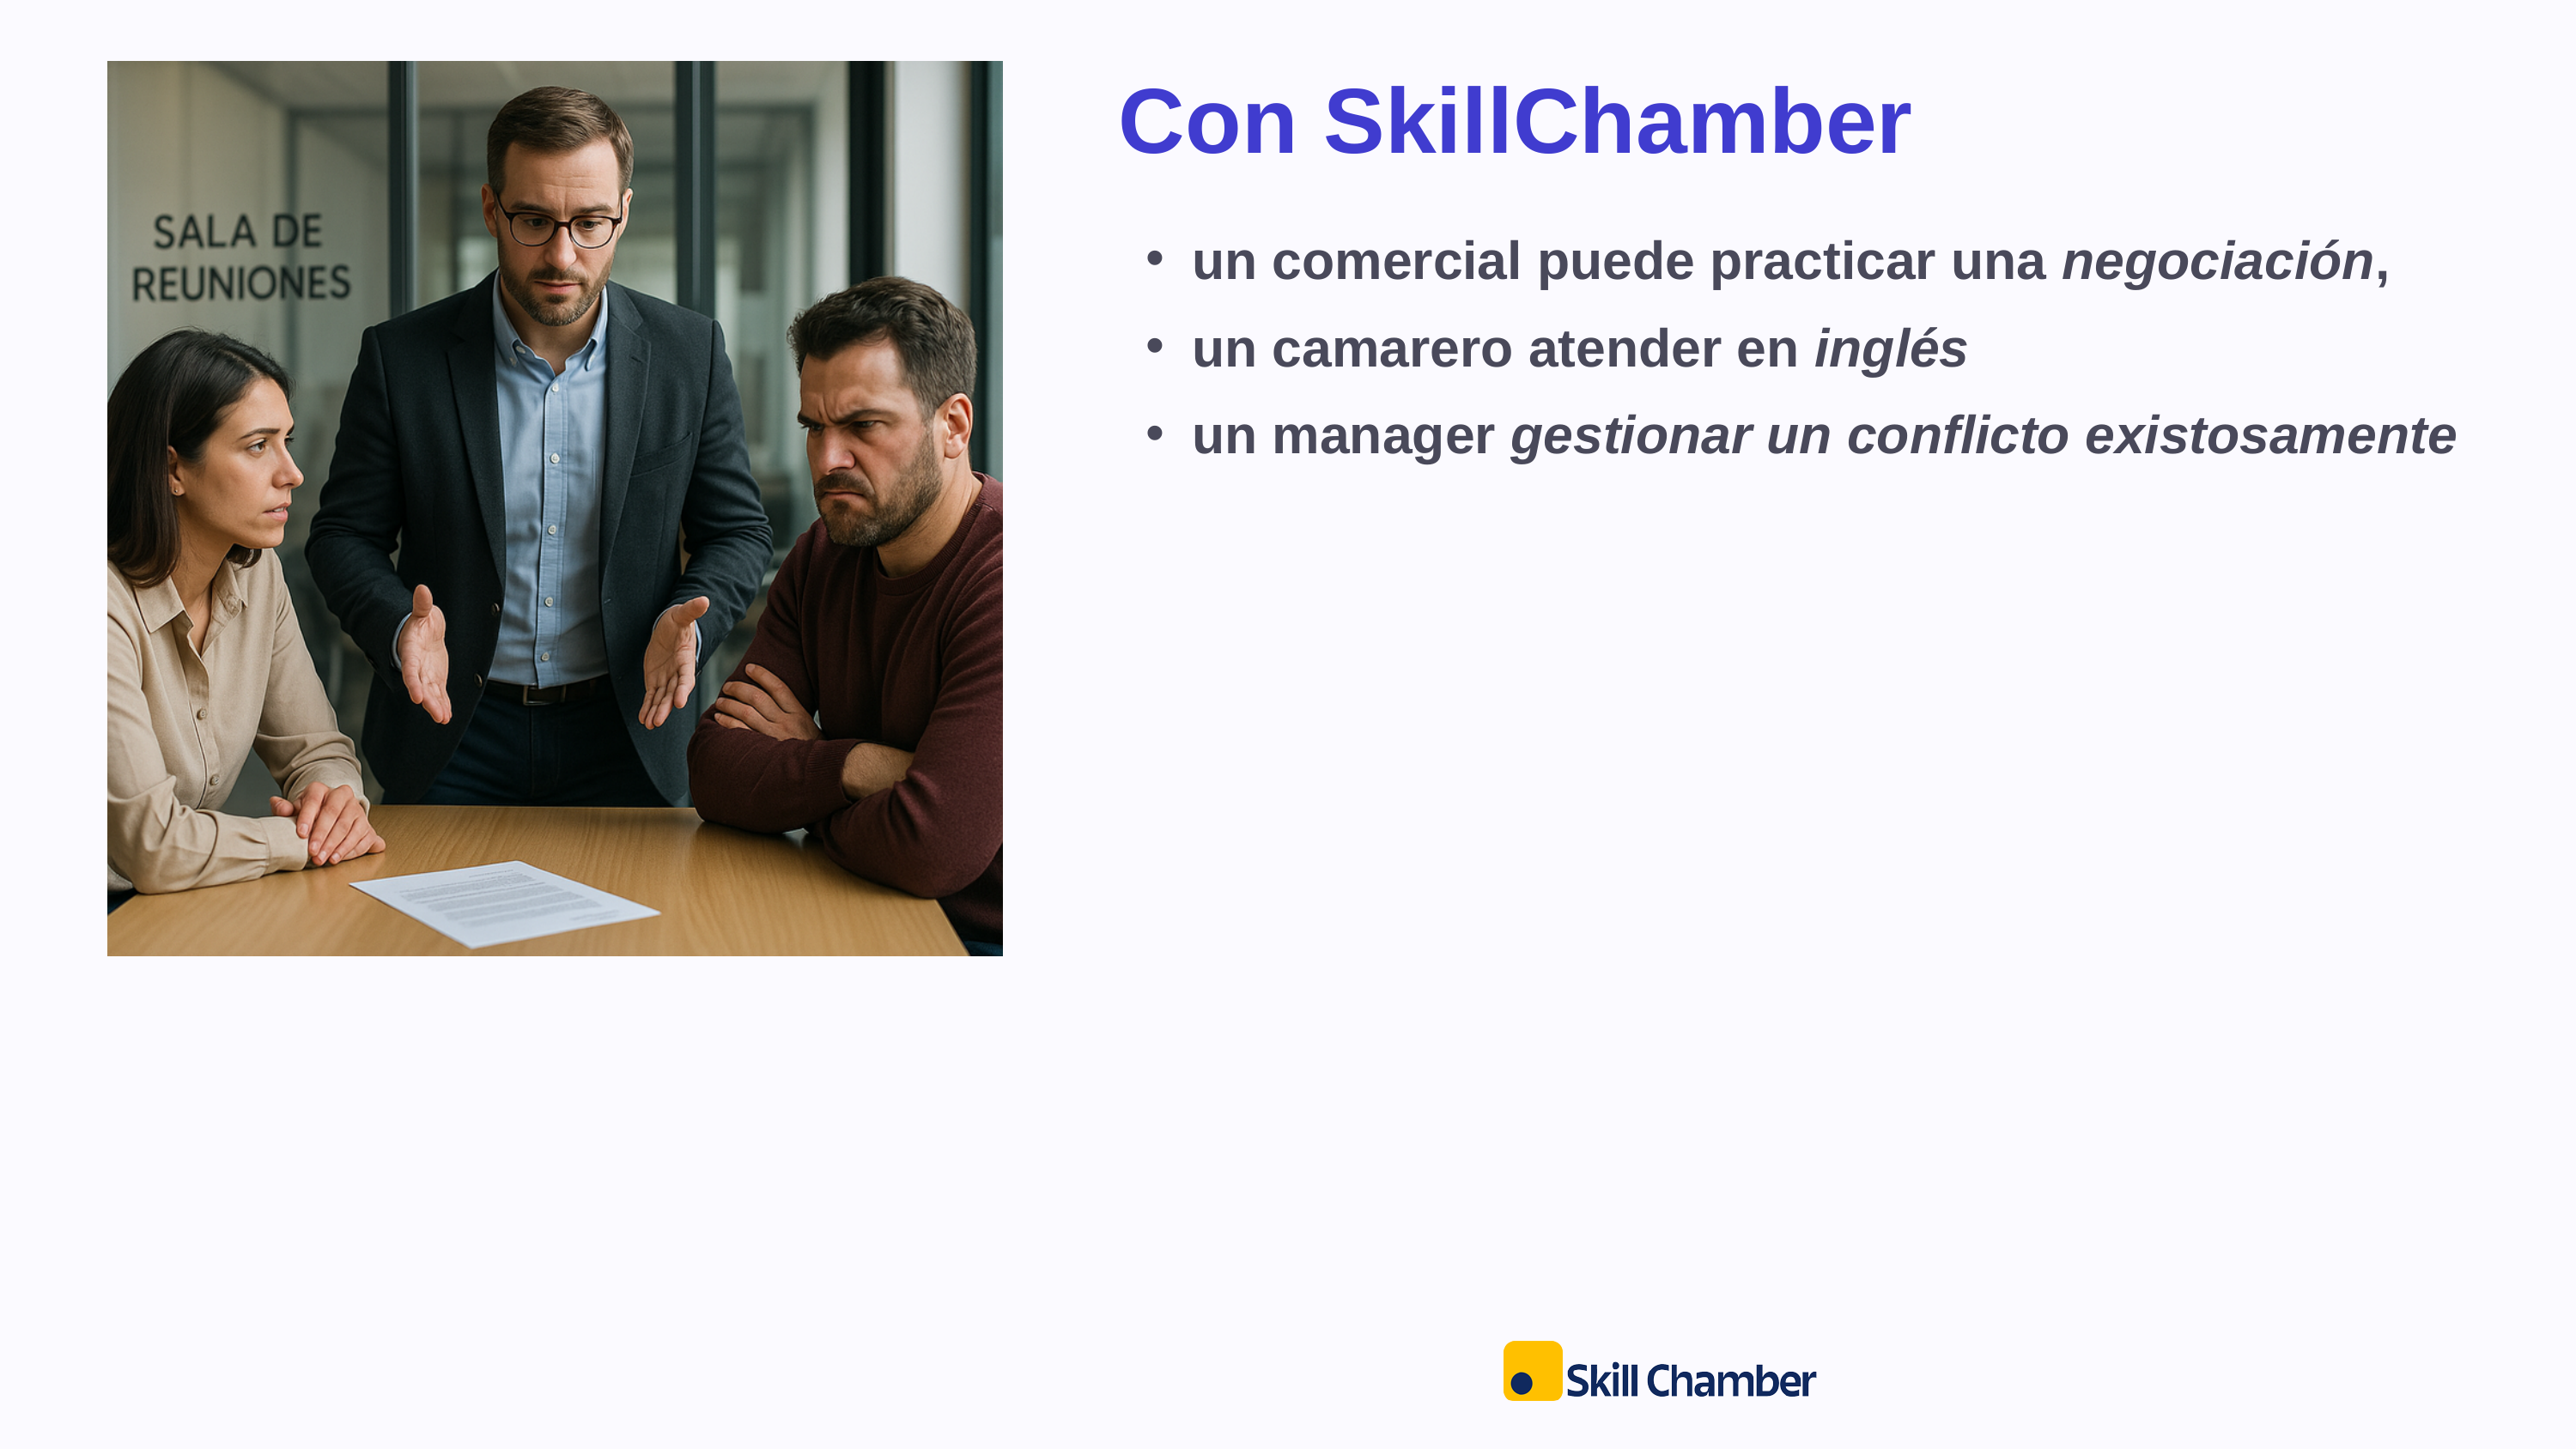

Con SkillChamber

un comercial puede practicar una negociación,
un camarero atender en inglés
un manager gestionar un conflicto existosamente